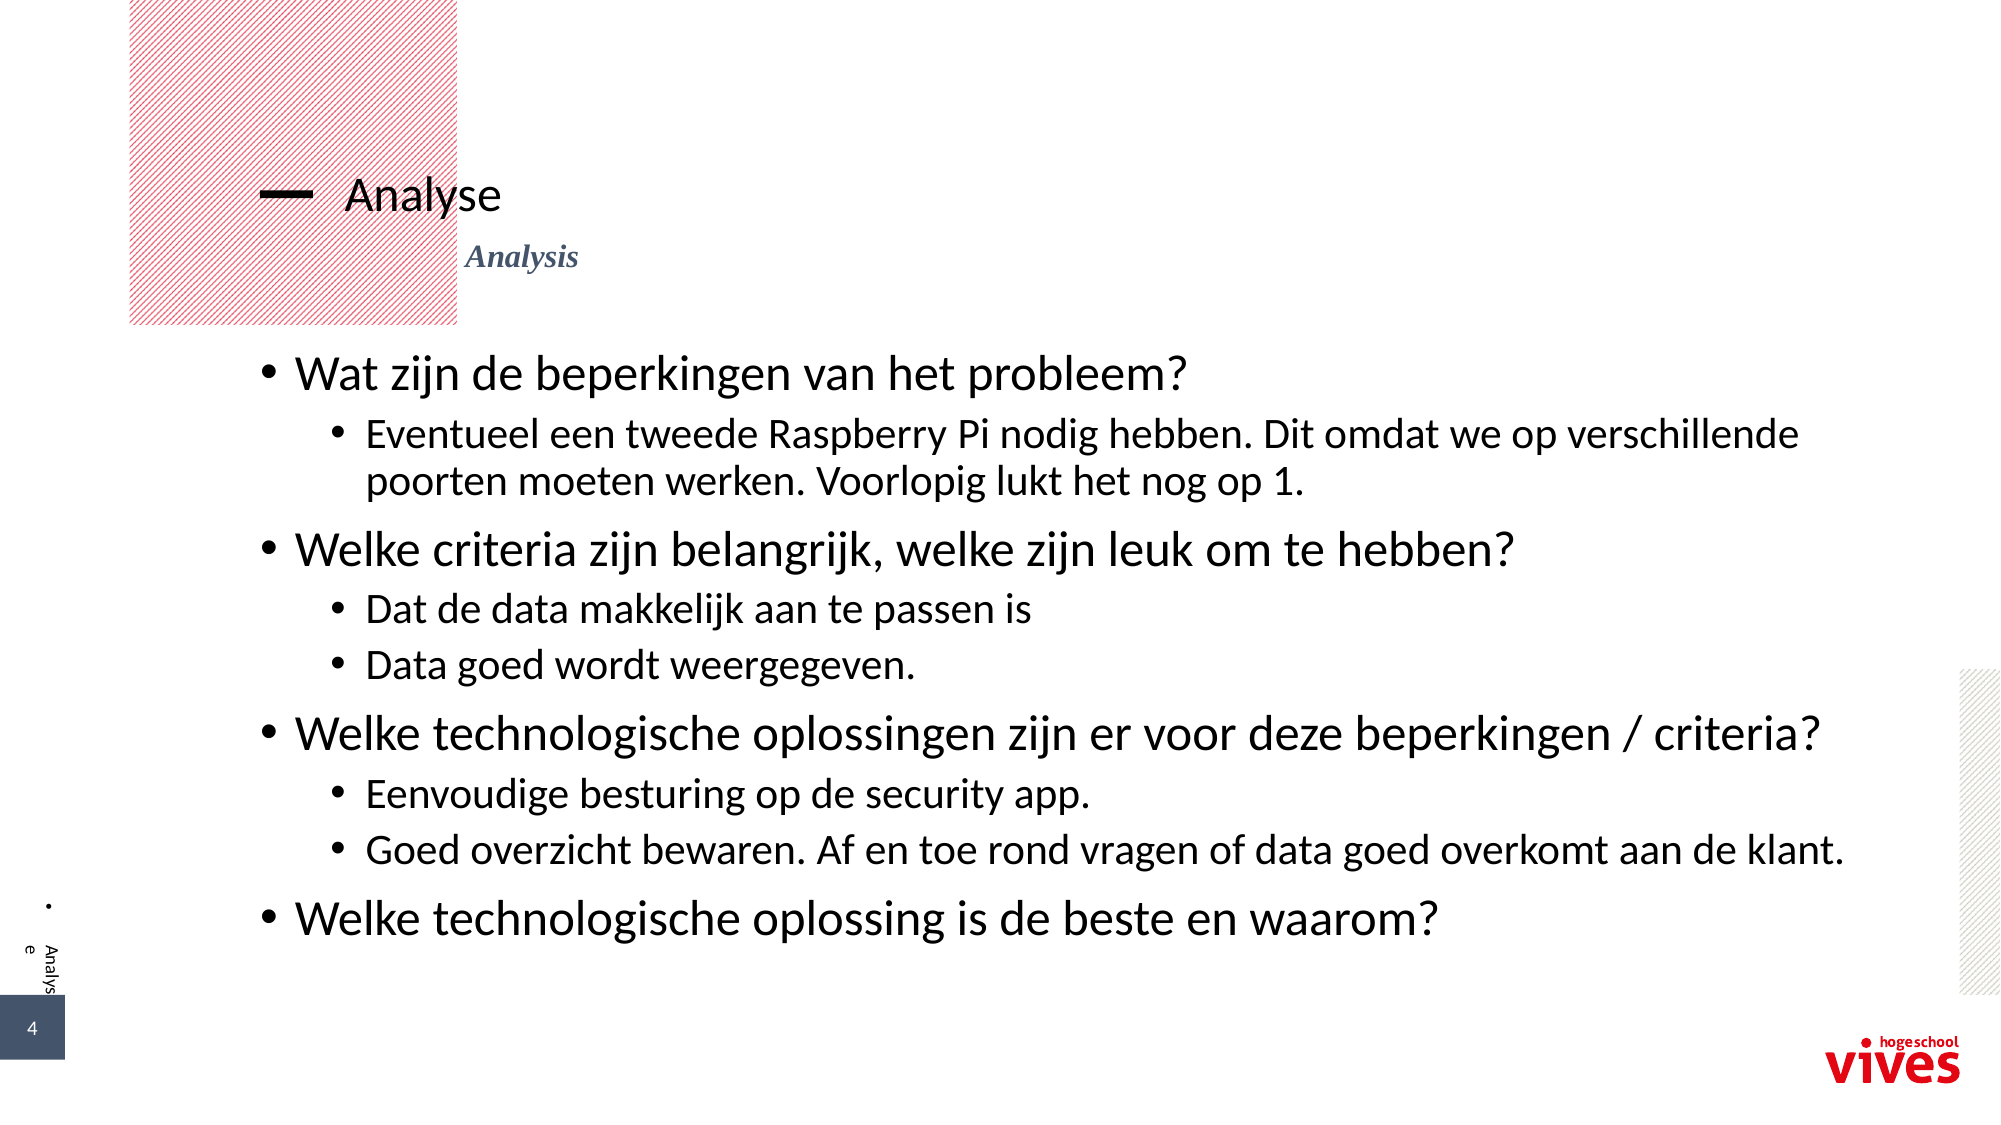

# Analyse
Analysis
Wat zijn de beperkingen van het probleem?
Eventueel een tweede Raspberry Pi nodig hebben. Dit omdat we op verschillende poorten moeten werken. Voorlopig lukt het nog op 1.
Welke criteria zijn belangrijk, welke zijn leuk om te hebben?
Dat de data makkelijk aan te passen is
Data goed wordt weergegeven.
Welke technologische oplossingen zijn er voor deze beperkingen / criteria?
Eenvoudige besturing op de security app.
Goed overzicht bewaren. Af en toe rond vragen of data goed overkomt aan de klant.
Welke technologische oplossing is de beste en waarom?

Analyse